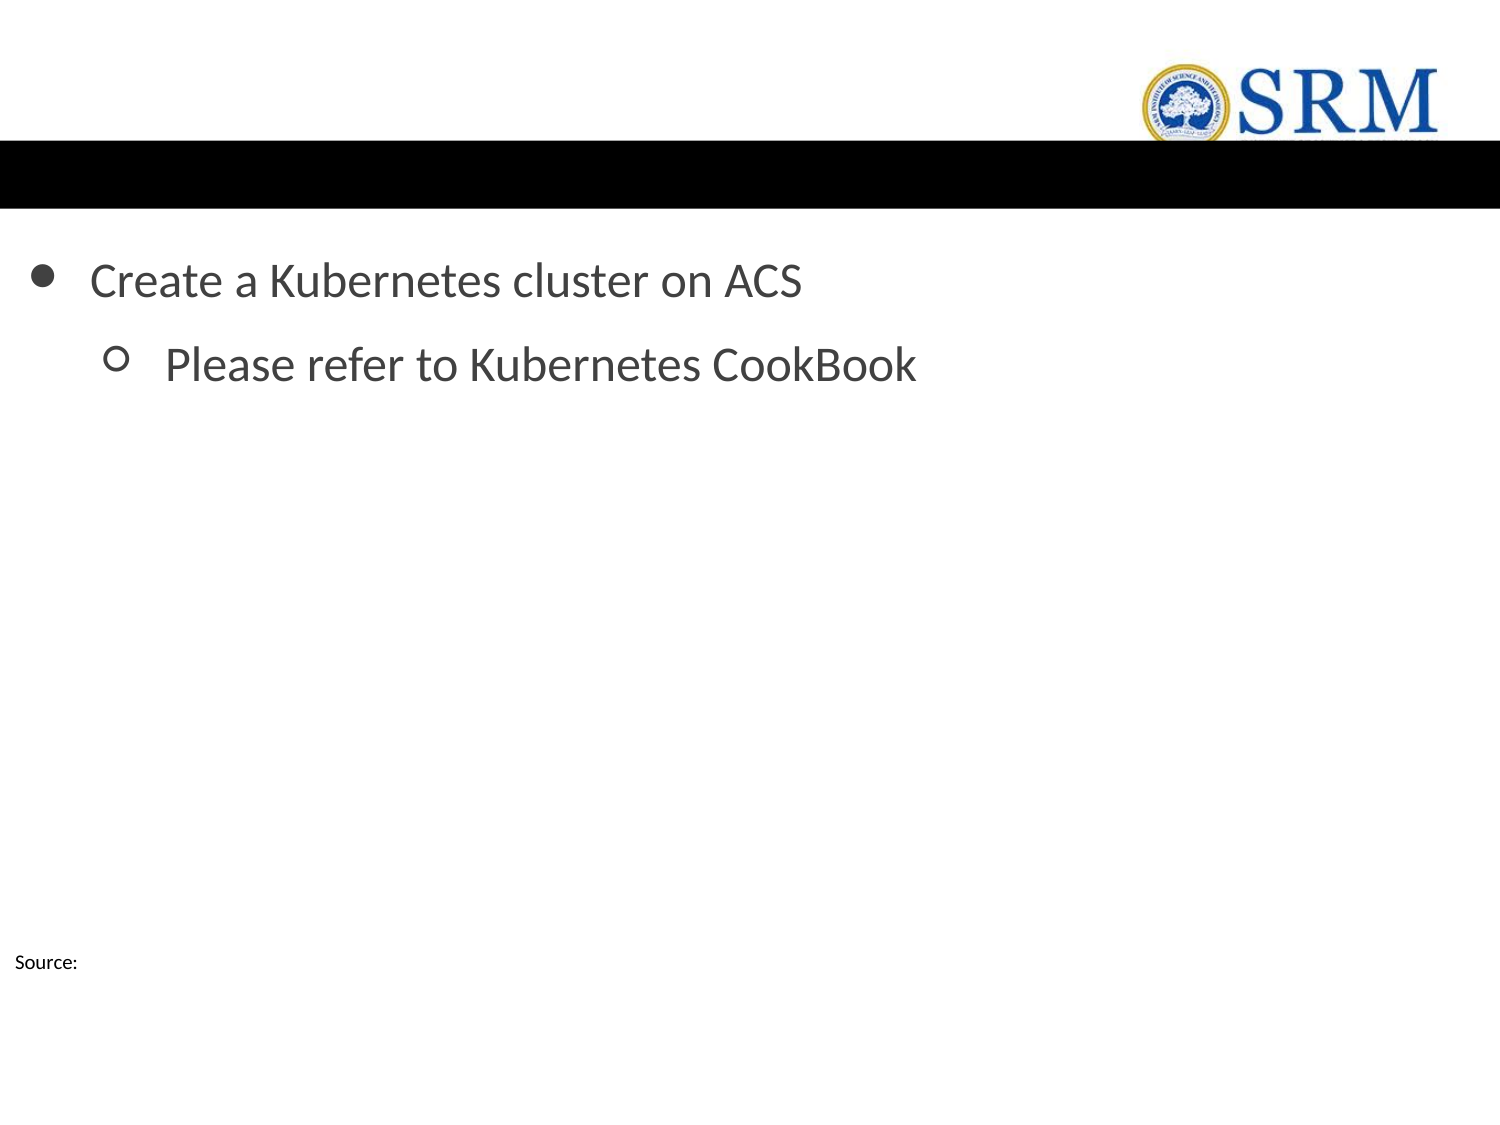

#

Create a Kubernetes cluster on ACS
Please refer to Kubernetes CookBook

Source: